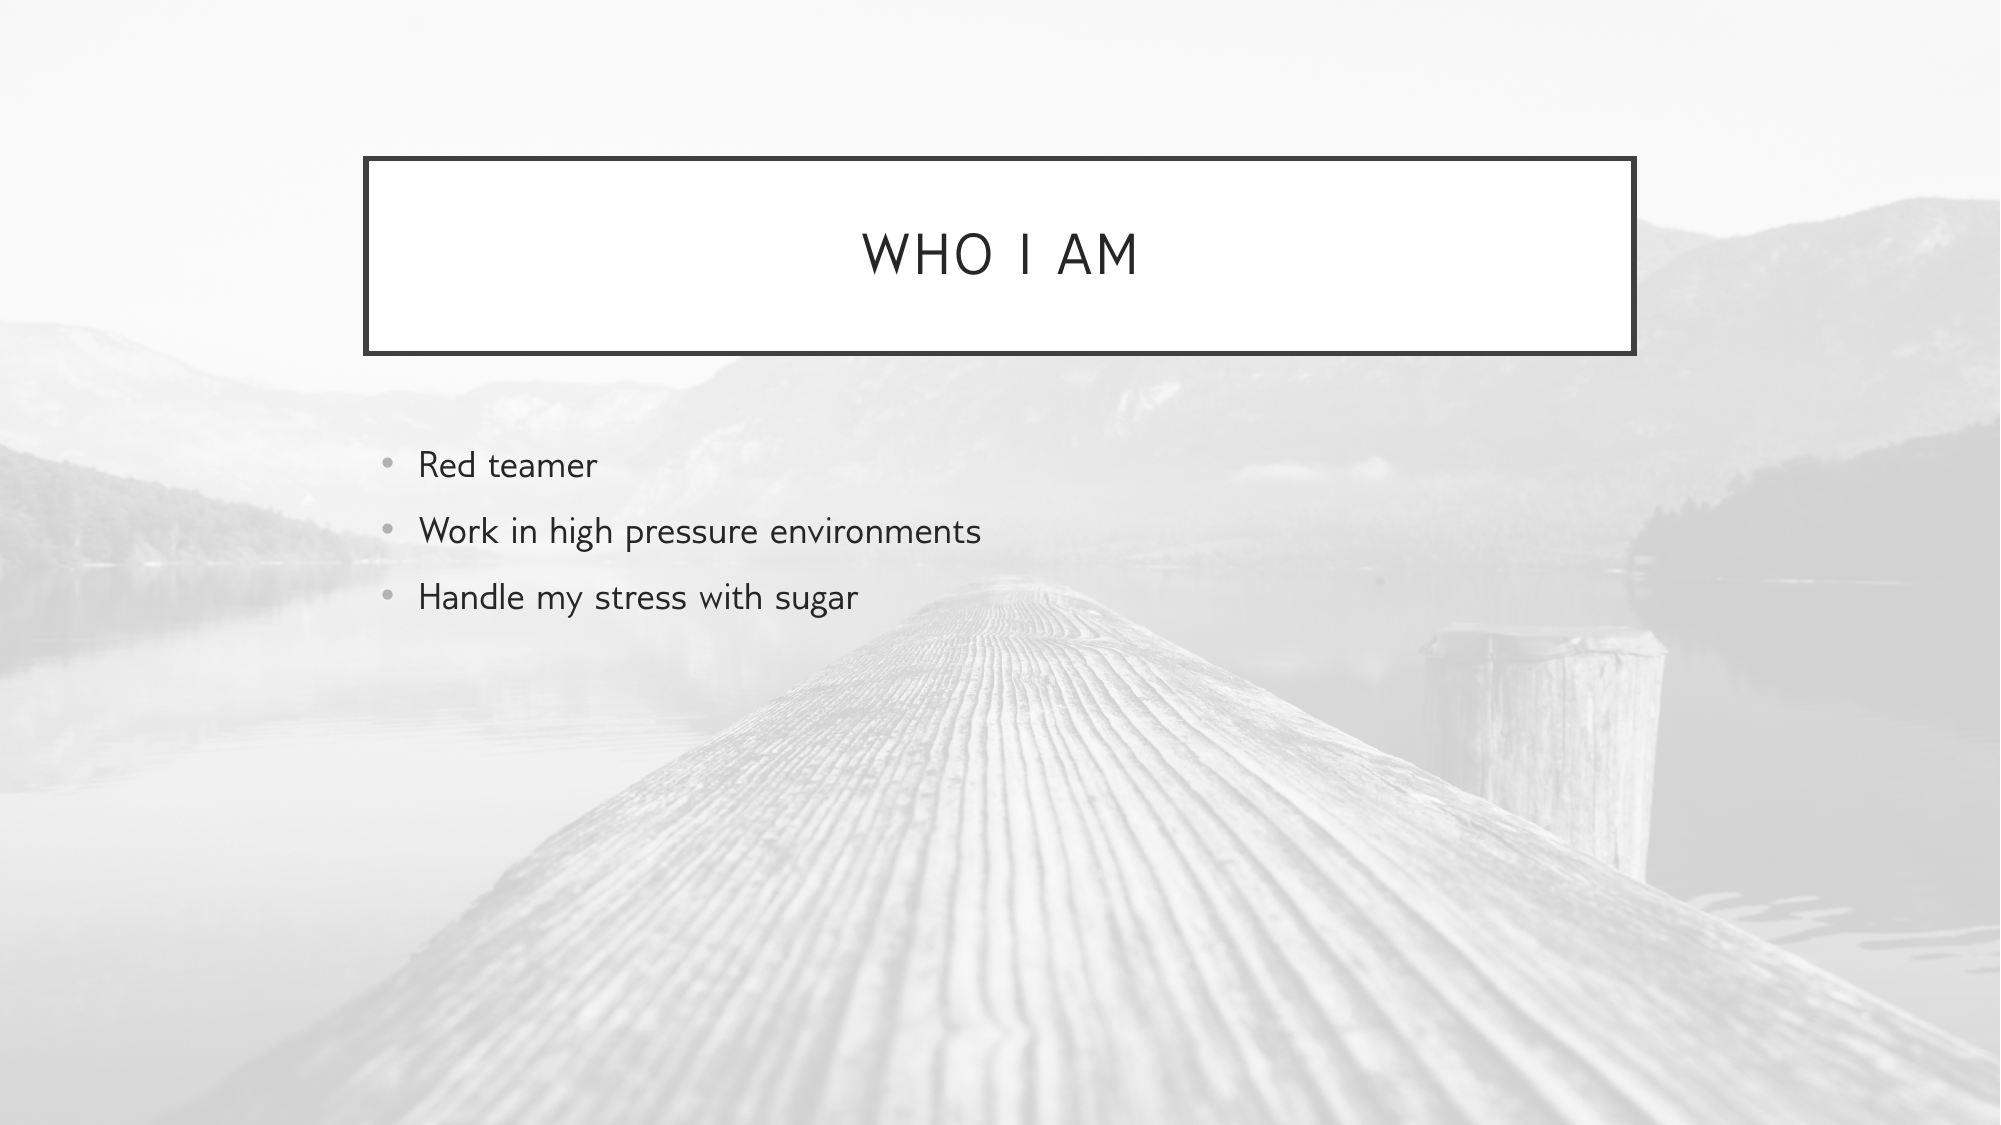

# Who I am
Red teamer
Work in high pressure environments
Handle my stress with sugar